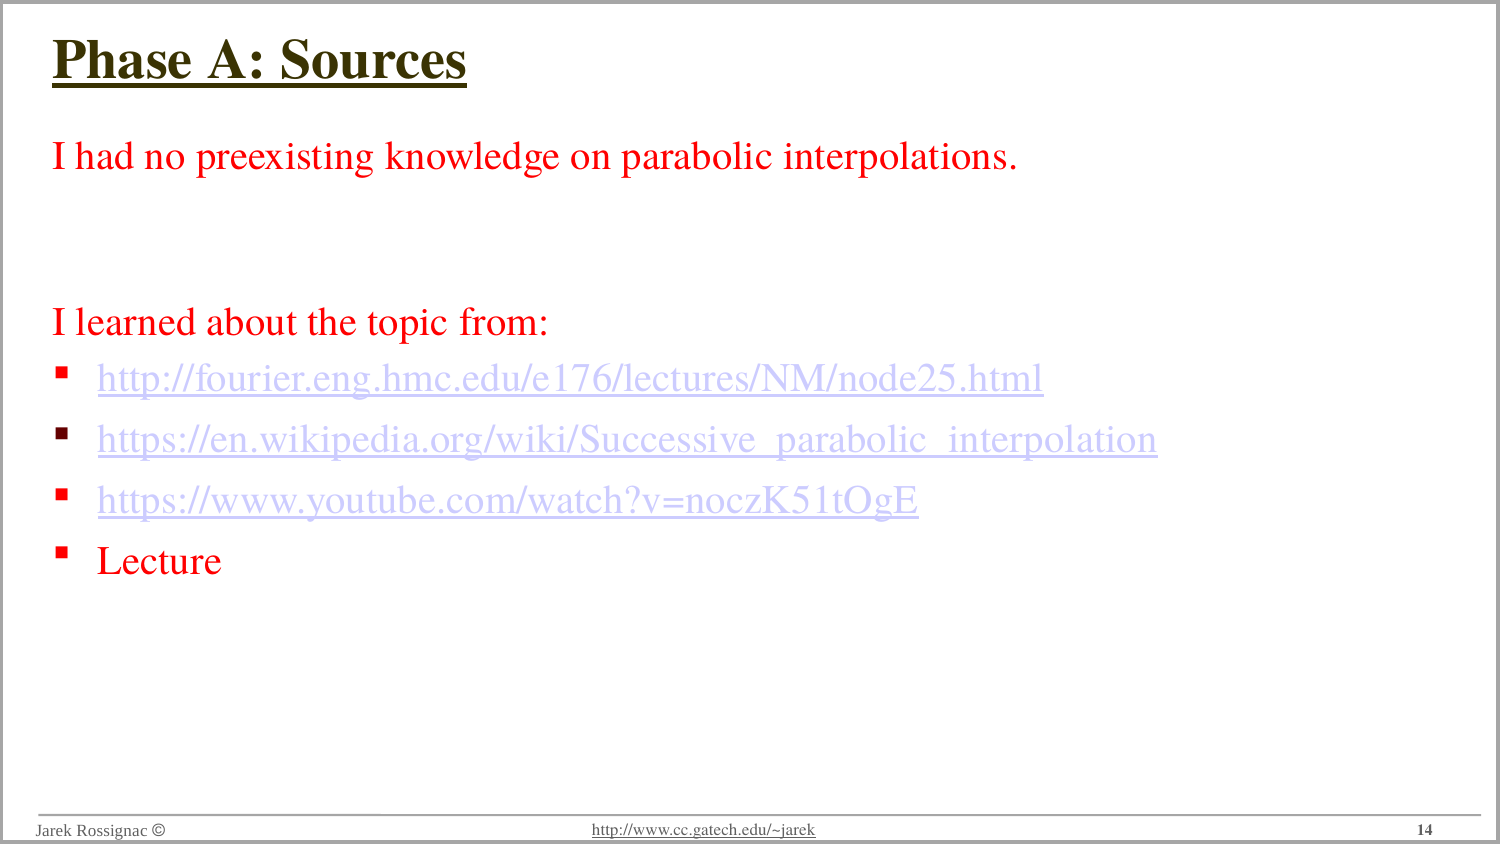

# Phase A: Sources
I had no preexisting knowledge on parabolic interpolations.

I learned about the topic from:
http://fourier.eng.hmc.edu/e176/lectures/NM/node25.html
https://en.wikipedia.org/wiki/Successive_parabolic_interpolation
https://www.youtube.com/watch?v=noczK51tOgE
Lecture